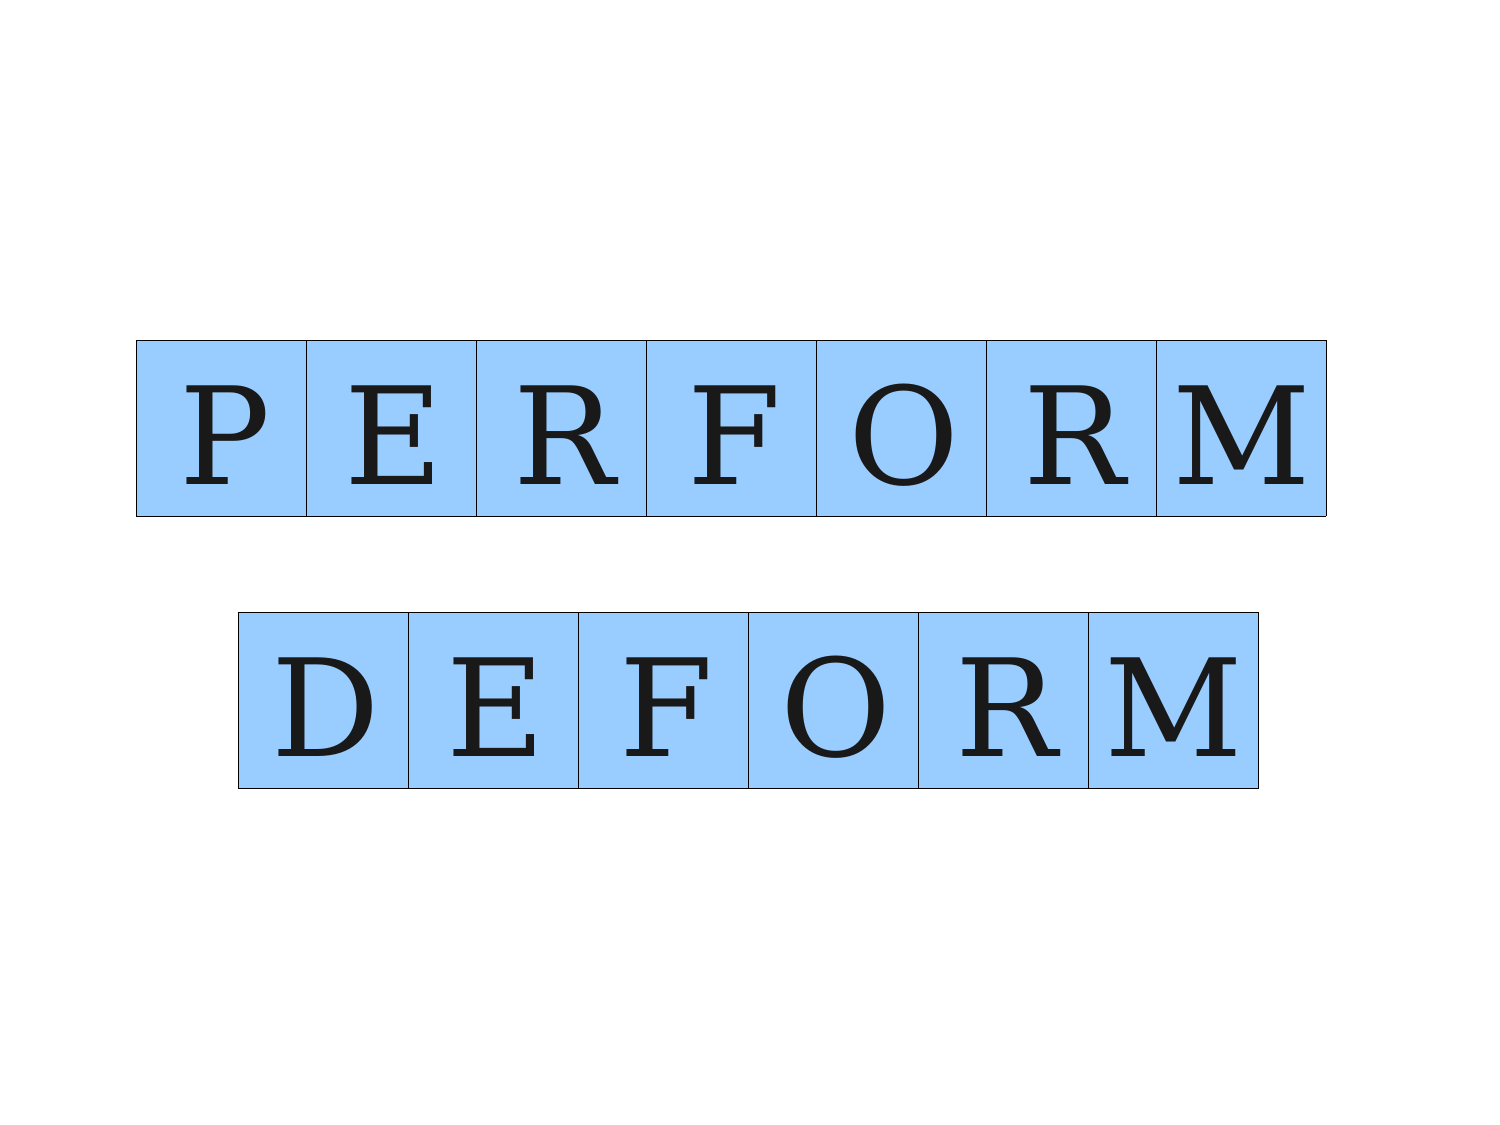

| P | E | R | F | O | R | M |
| --- | --- | --- | --- | --- | --- | --- |
| D | E | F | O | R | M |
| --- | --- | --- | --- | --- | --- |